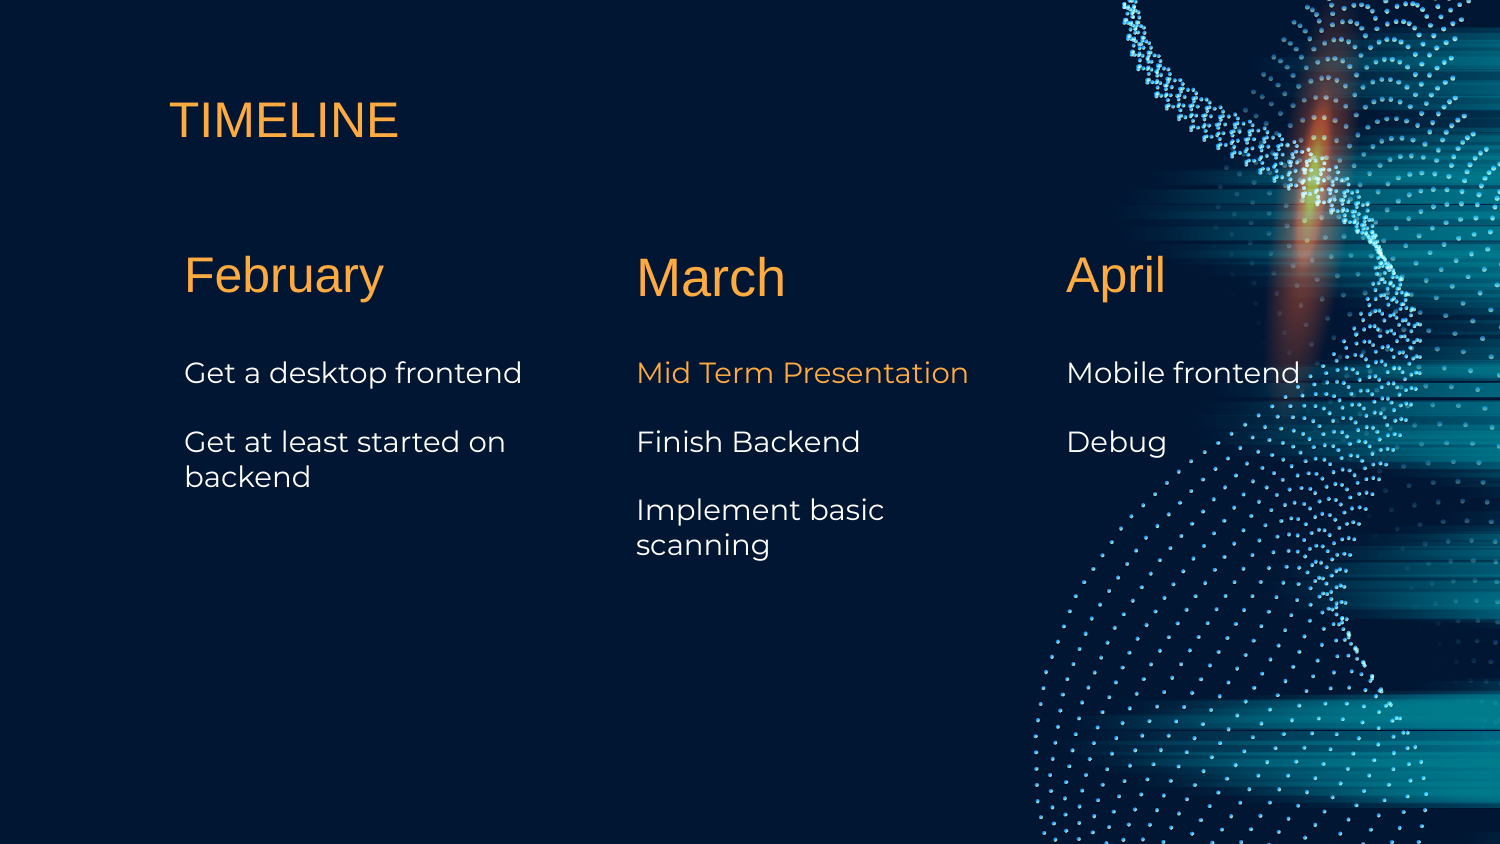

# TIMELINE
February
March
April
Get a desktop frontend
Get at least started on backend
Mid Term Presentation
Finish Backend
Implement basic scanning
Mobile frontend
Debug